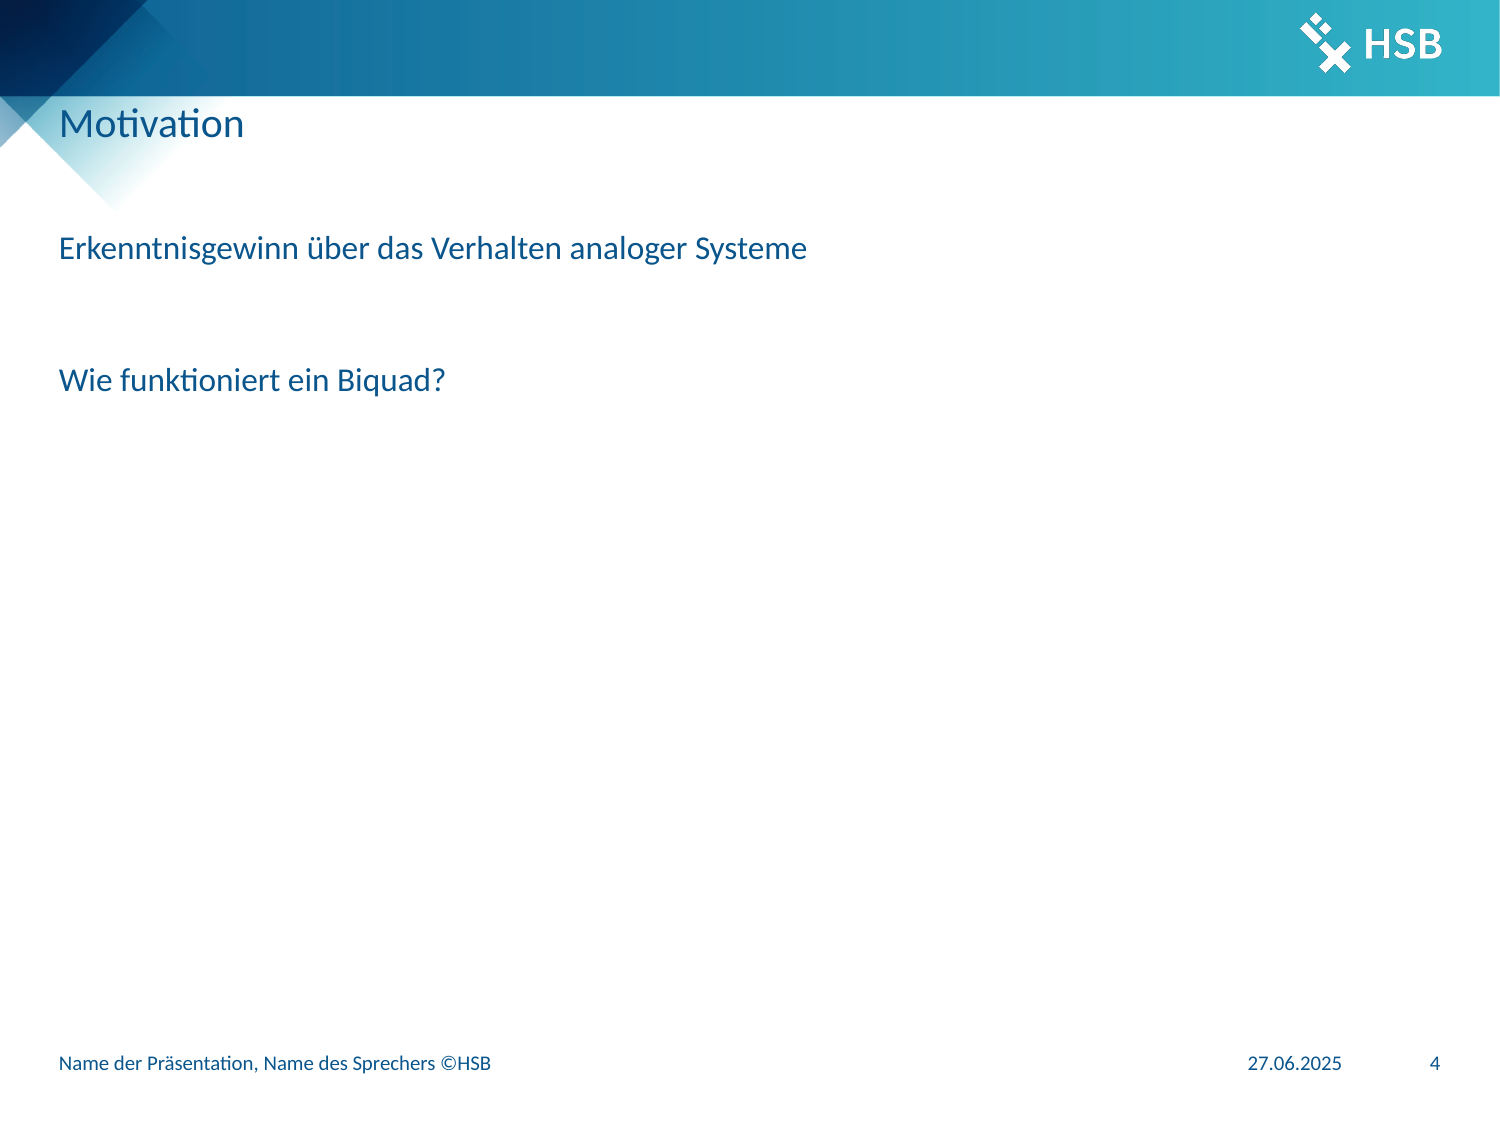

# Motivation
Erkenntnisgewinn über das Verhalten analoger Systeme

Wie funktioniert ein Biquad?

Name der Präsentation, Name des Sprechers ©HSB
27.06.2025
4